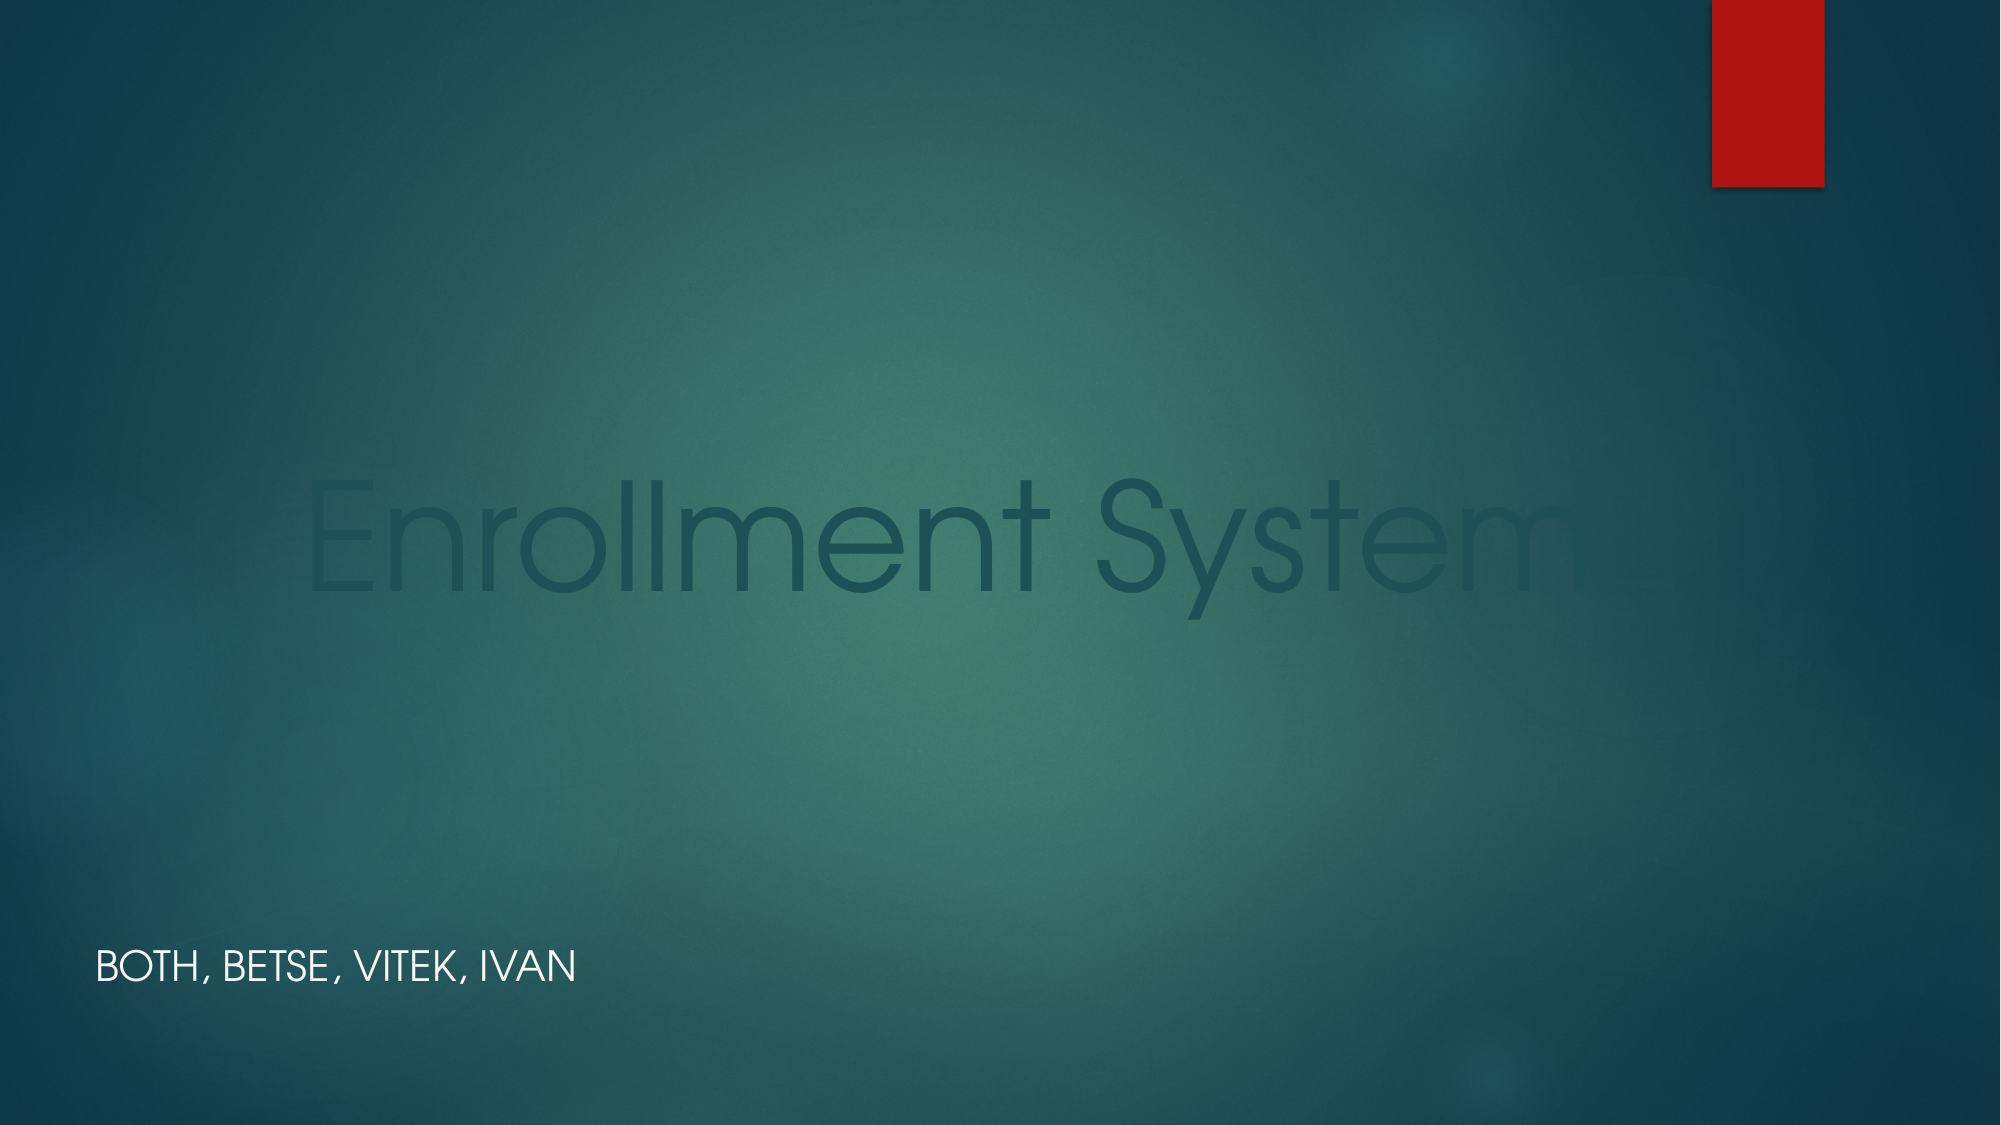

# Enrollment System
both, Betse, Vitek, Ivan